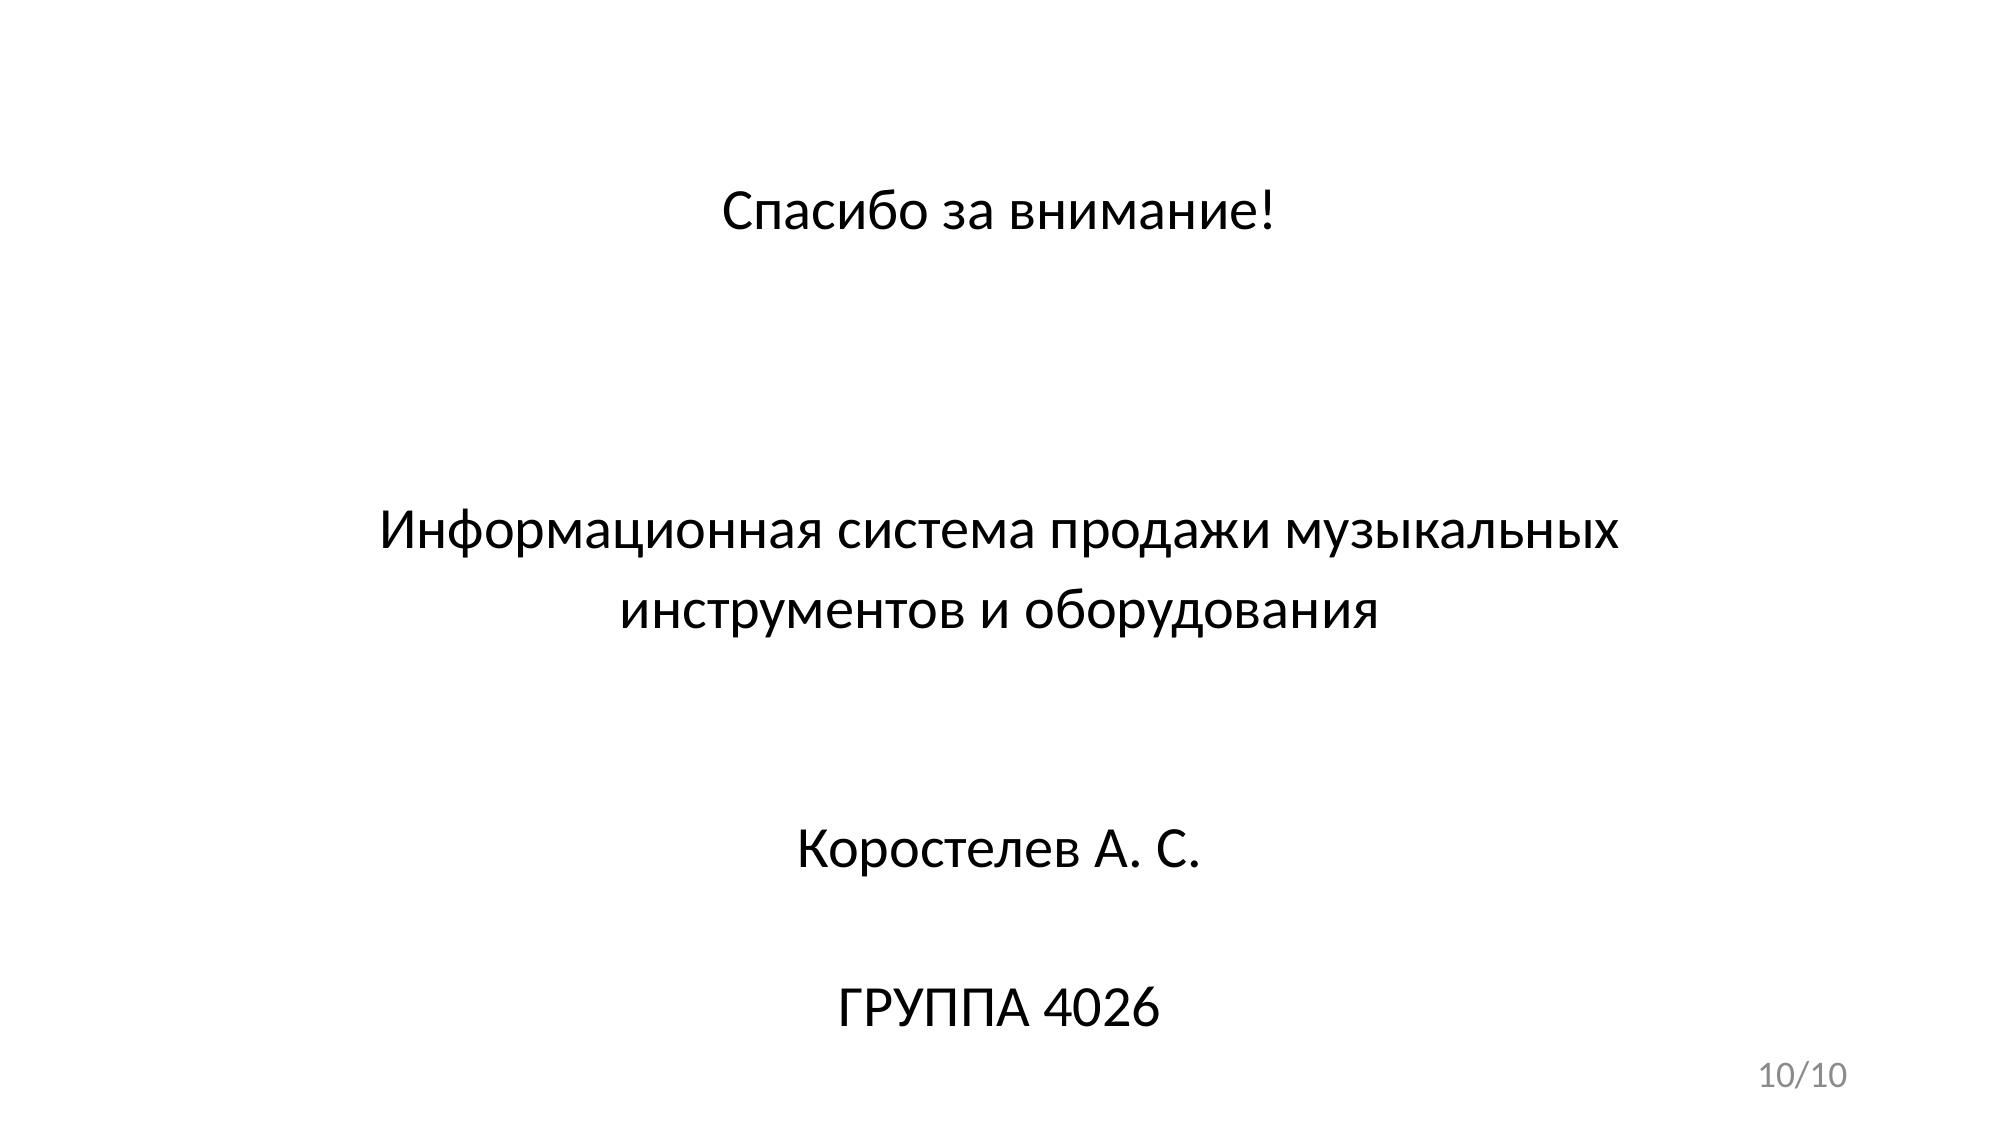

Спасибо за внимание!

Информационная система продажи музыкальных инструментов и оборудования

Коростелев А. С.

ГРУППА 4026
10/10